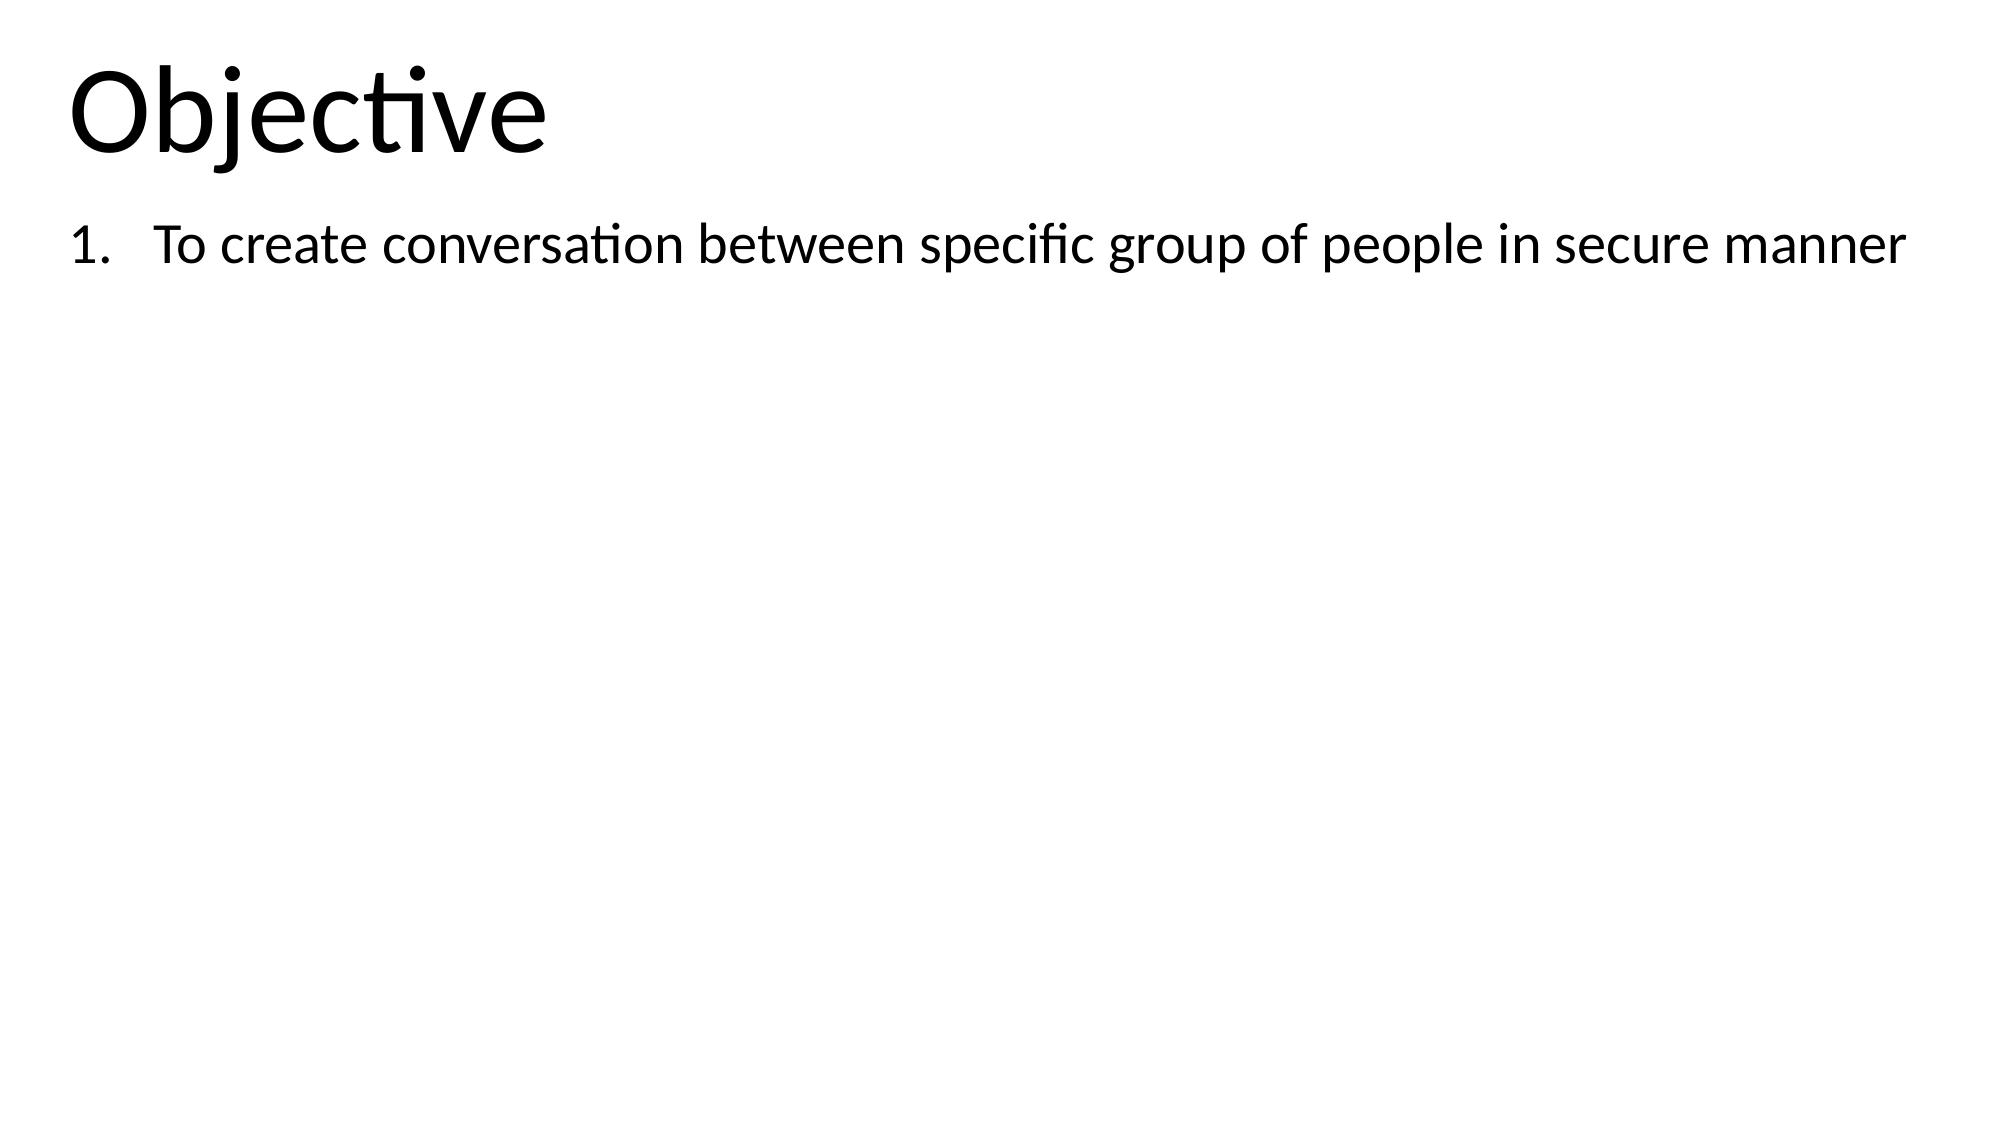

# Objective
To create conversation between specific group of people in secure manner